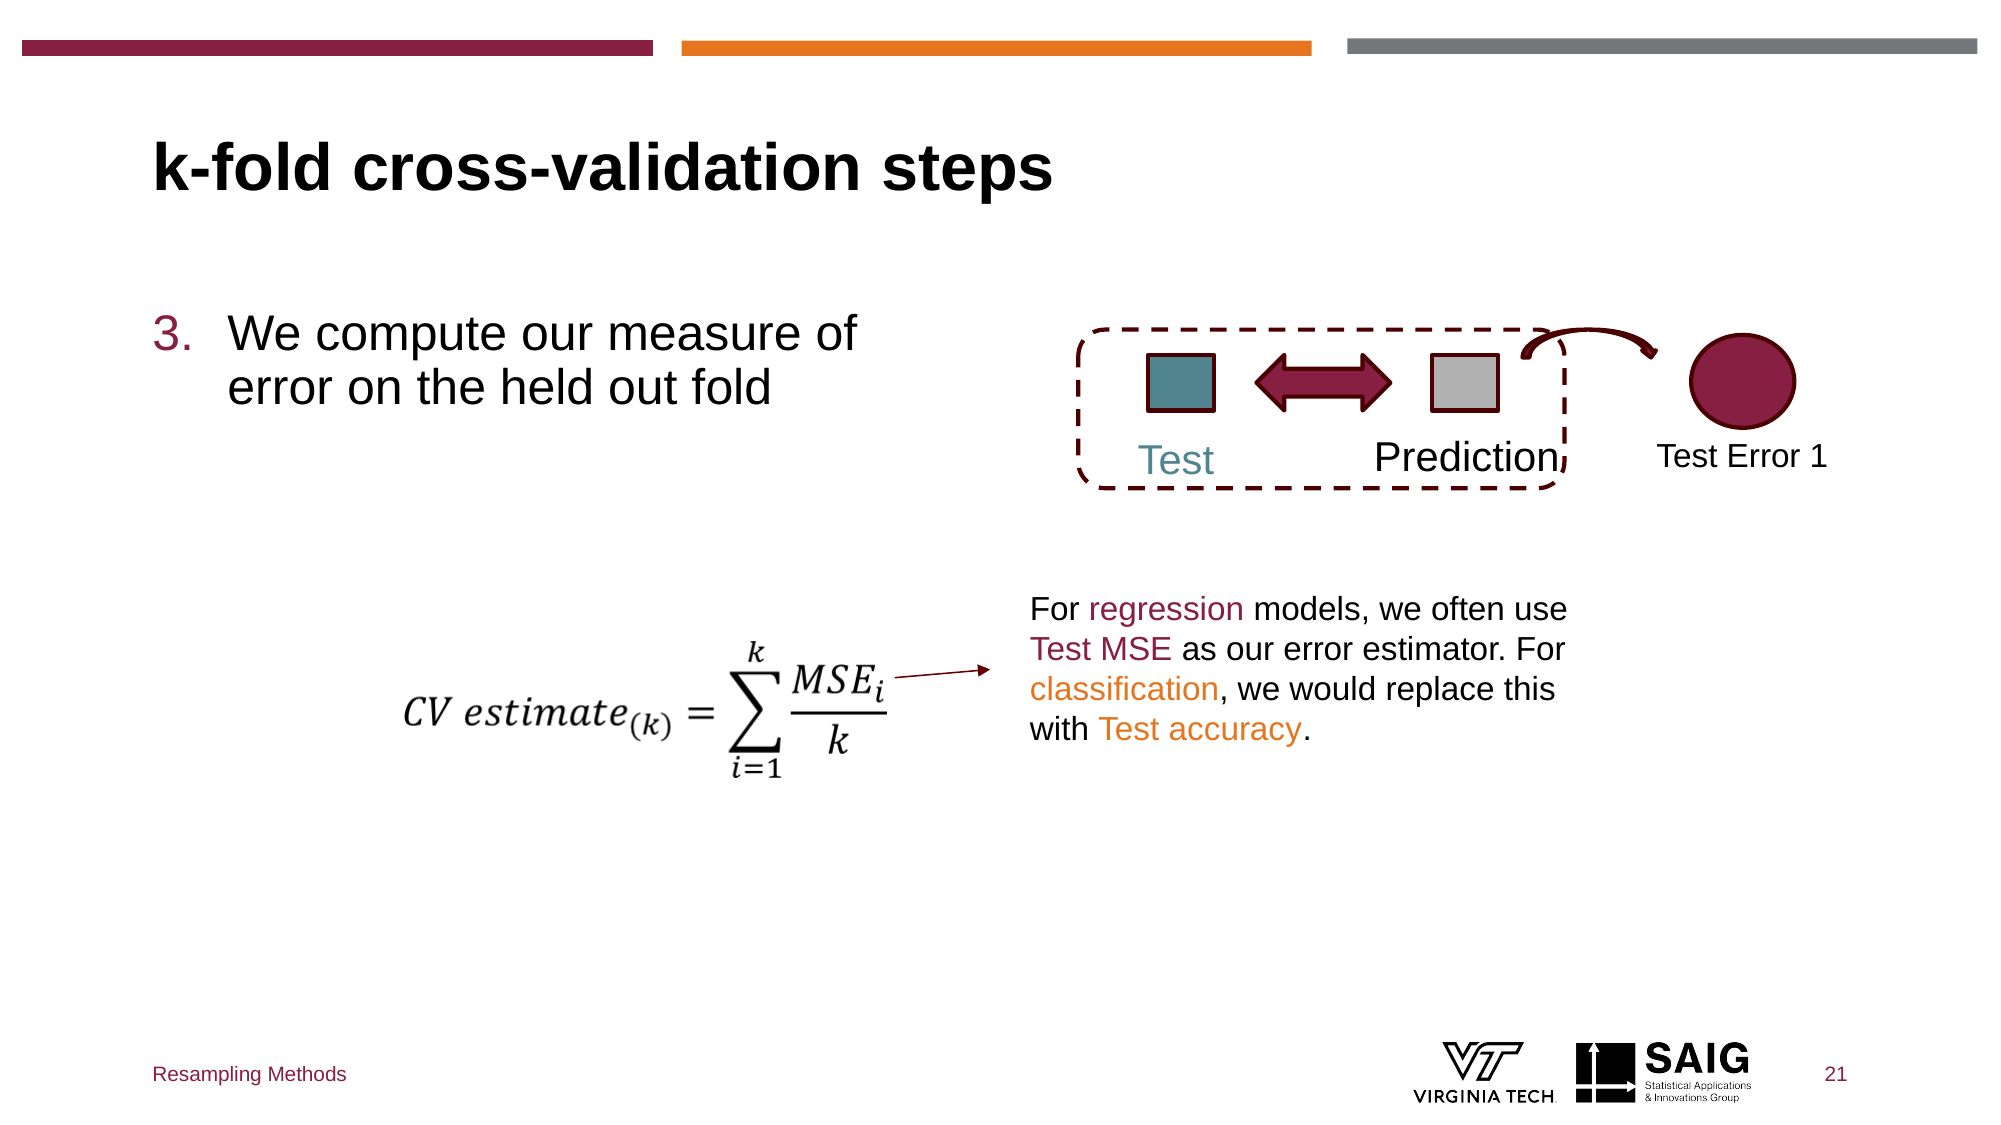

# k-fold cross-validation steps
We compute our measure of error on the held out fold

Test Error 1

Prediction
Test
For regression models, we often use Test MSE as our error estimator. For classification, we would replace this with Test accuracy.

Resampling Methods
21